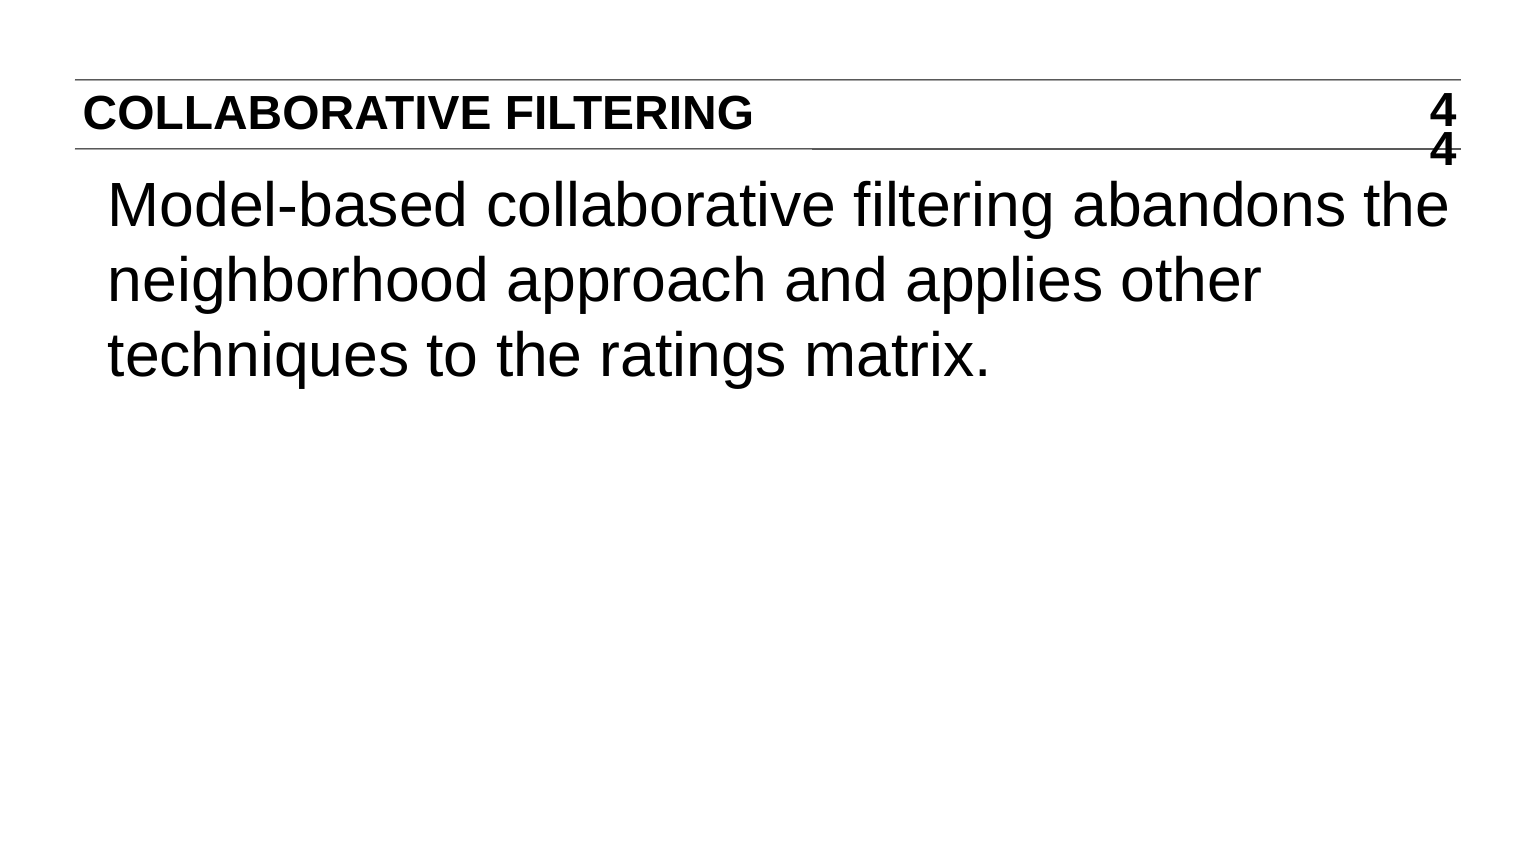

Collaborative filtering
44
Model-based collaborative filtering abandons the neighborhood approach and applies other techniques to the ratings matrix.